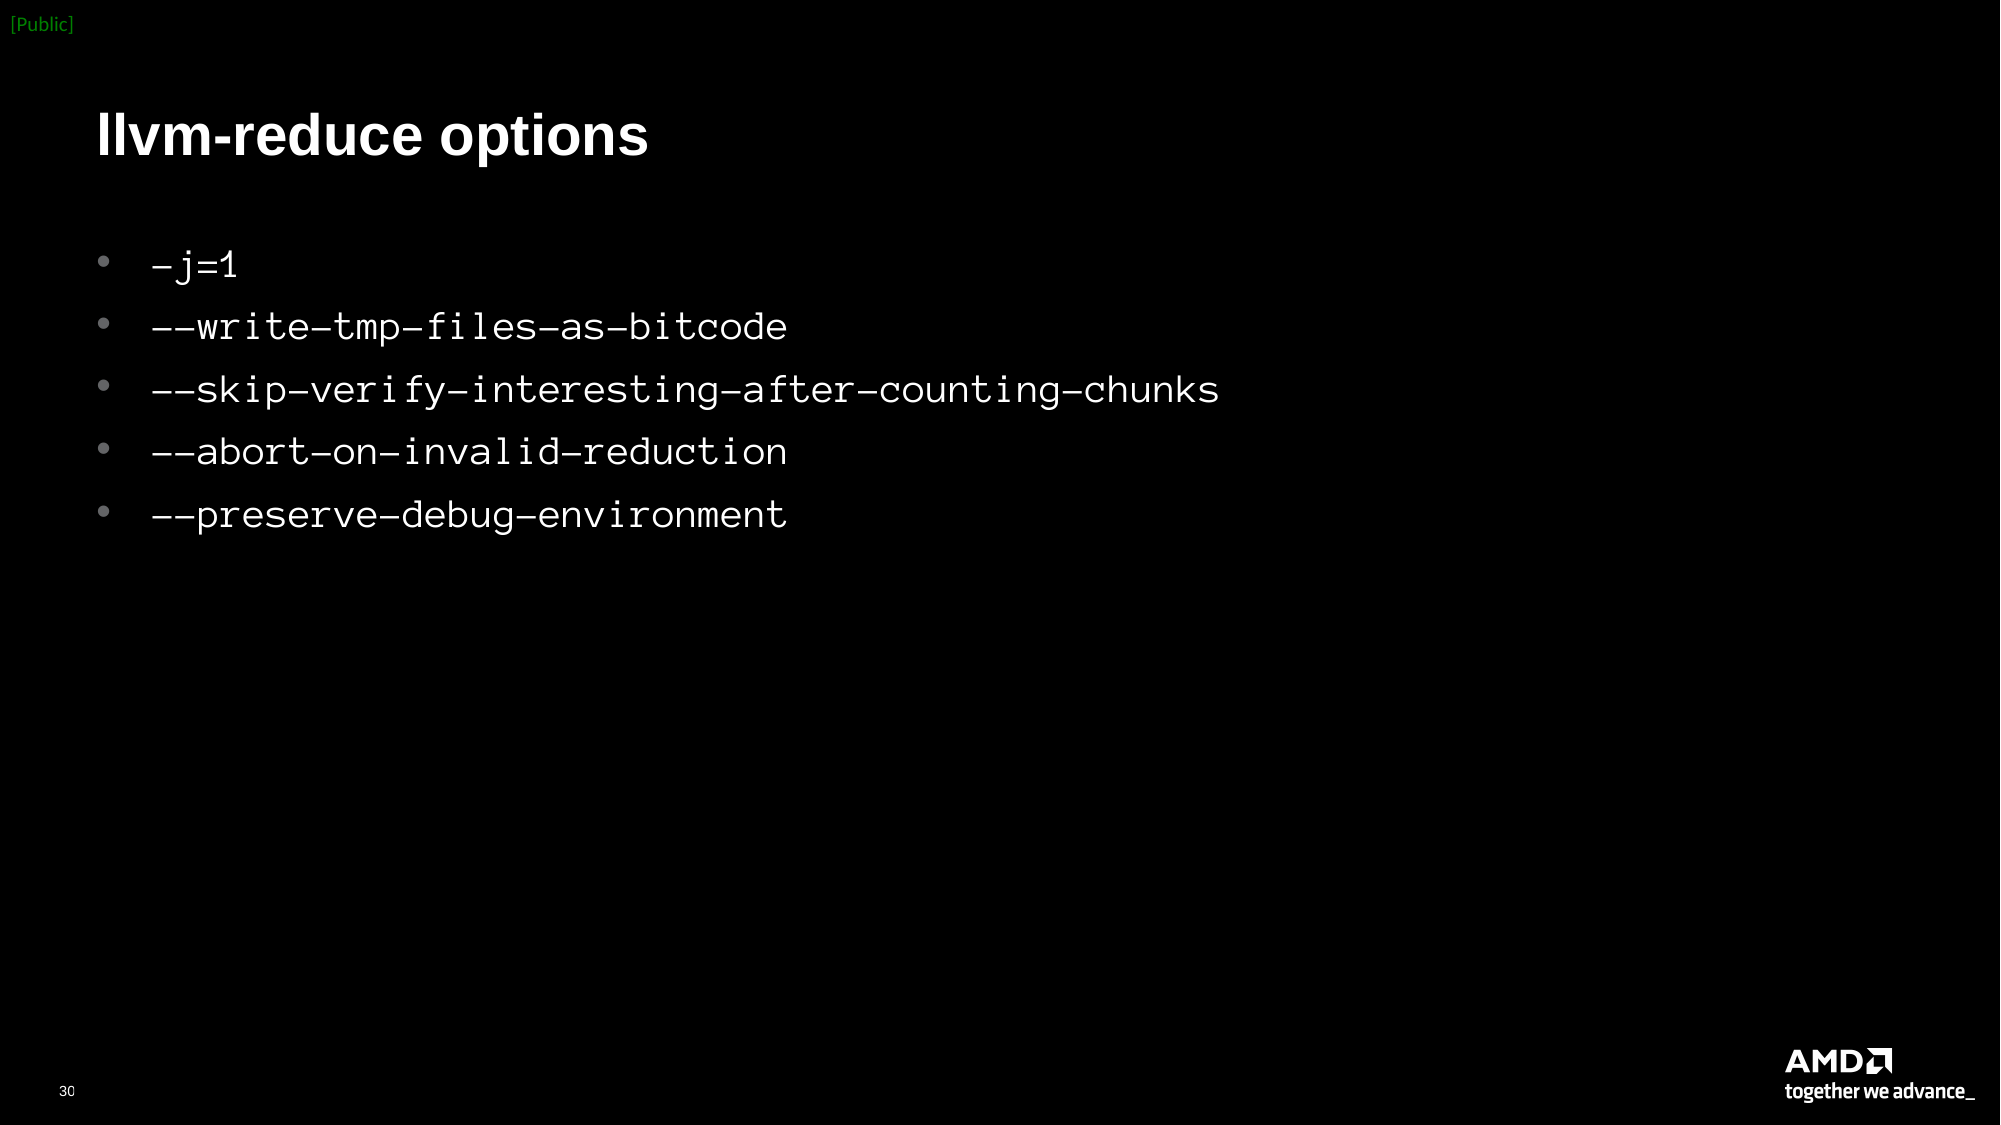

# llvm-reduce options
-j=1
--write-tmp-files-as-bitcode
--skip-verify-interesting-after-counting-chunks
--abort-on-invalid-reduction
--preserve-debug-environment